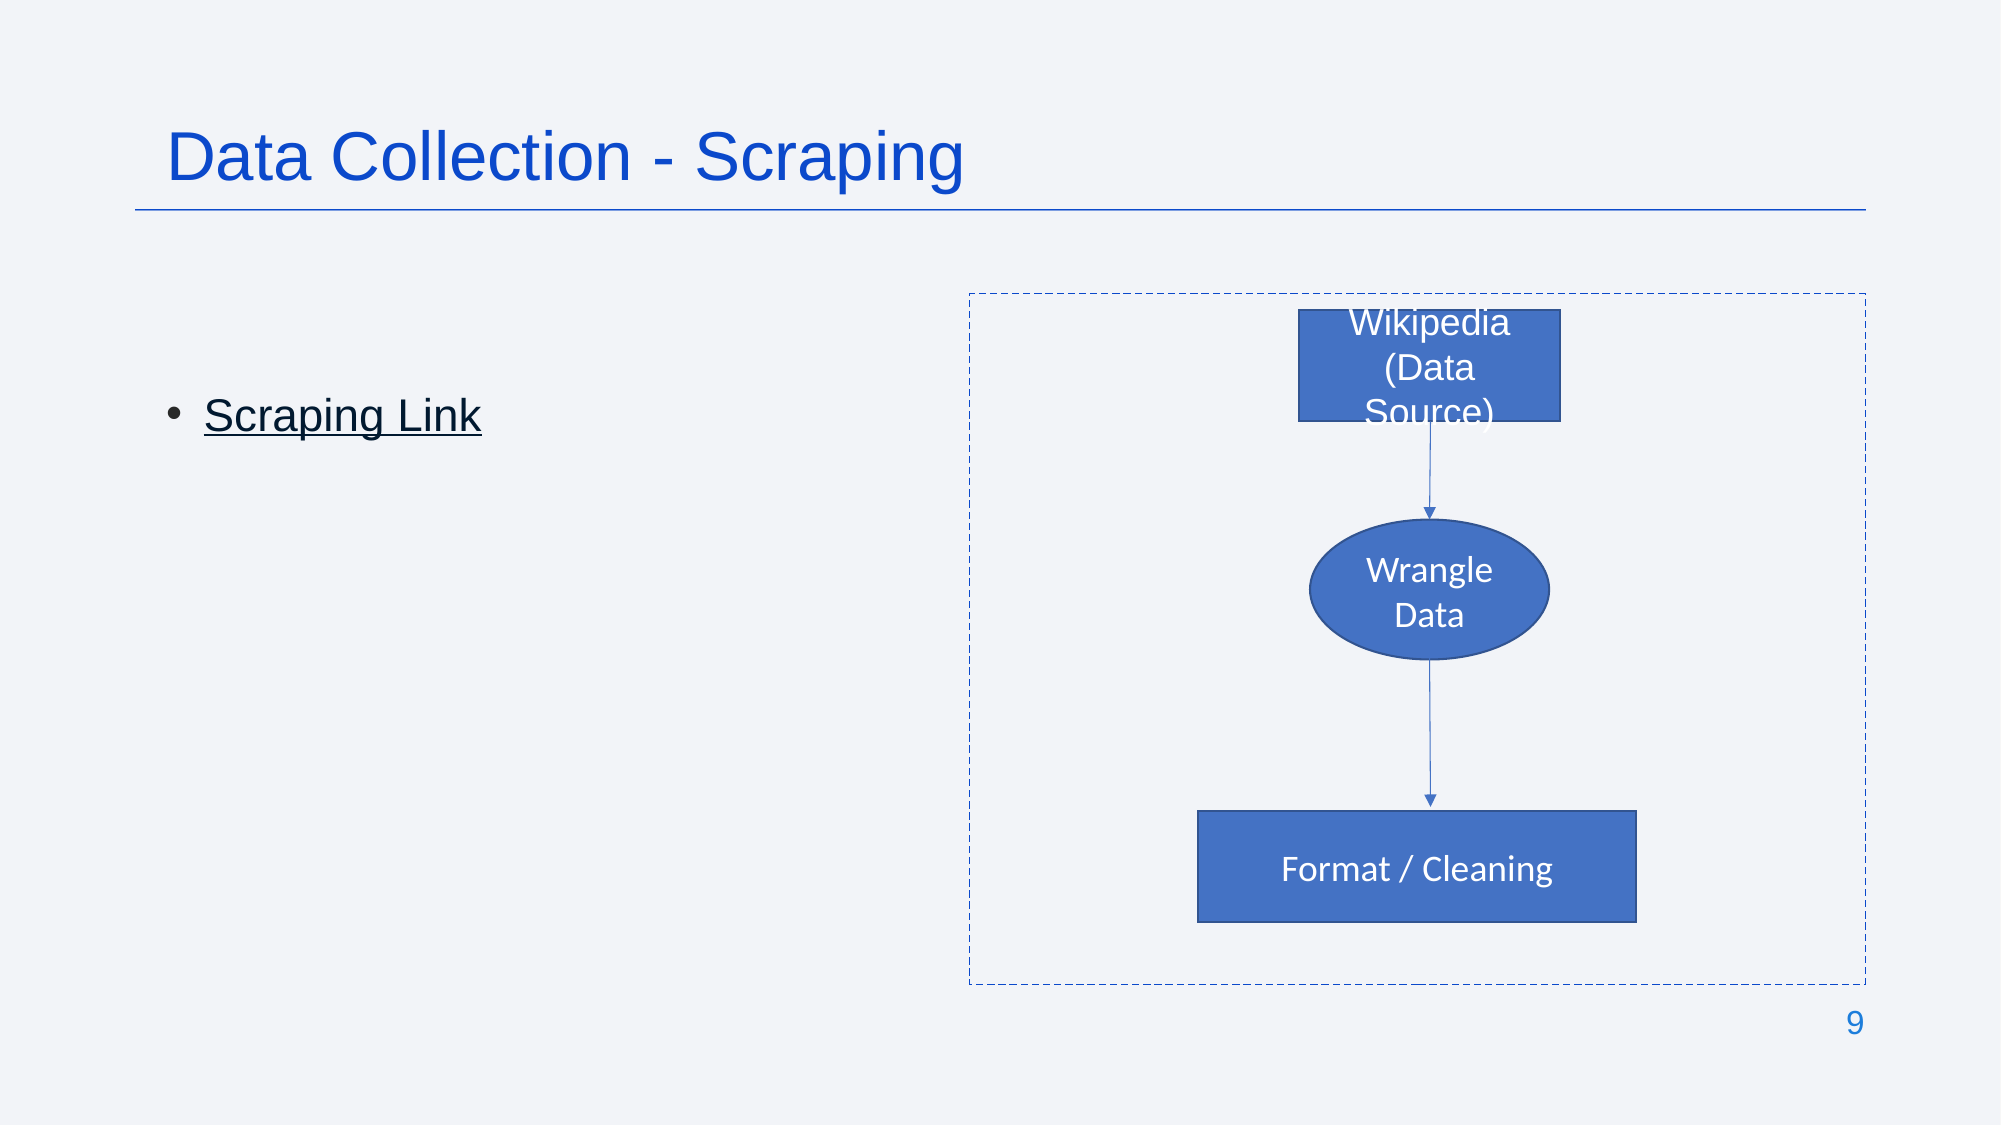

Data Collection - Scraping

Scraping Link

Wikipedia
(Data Source)
Wrangle Data
Format / Cleaning
9